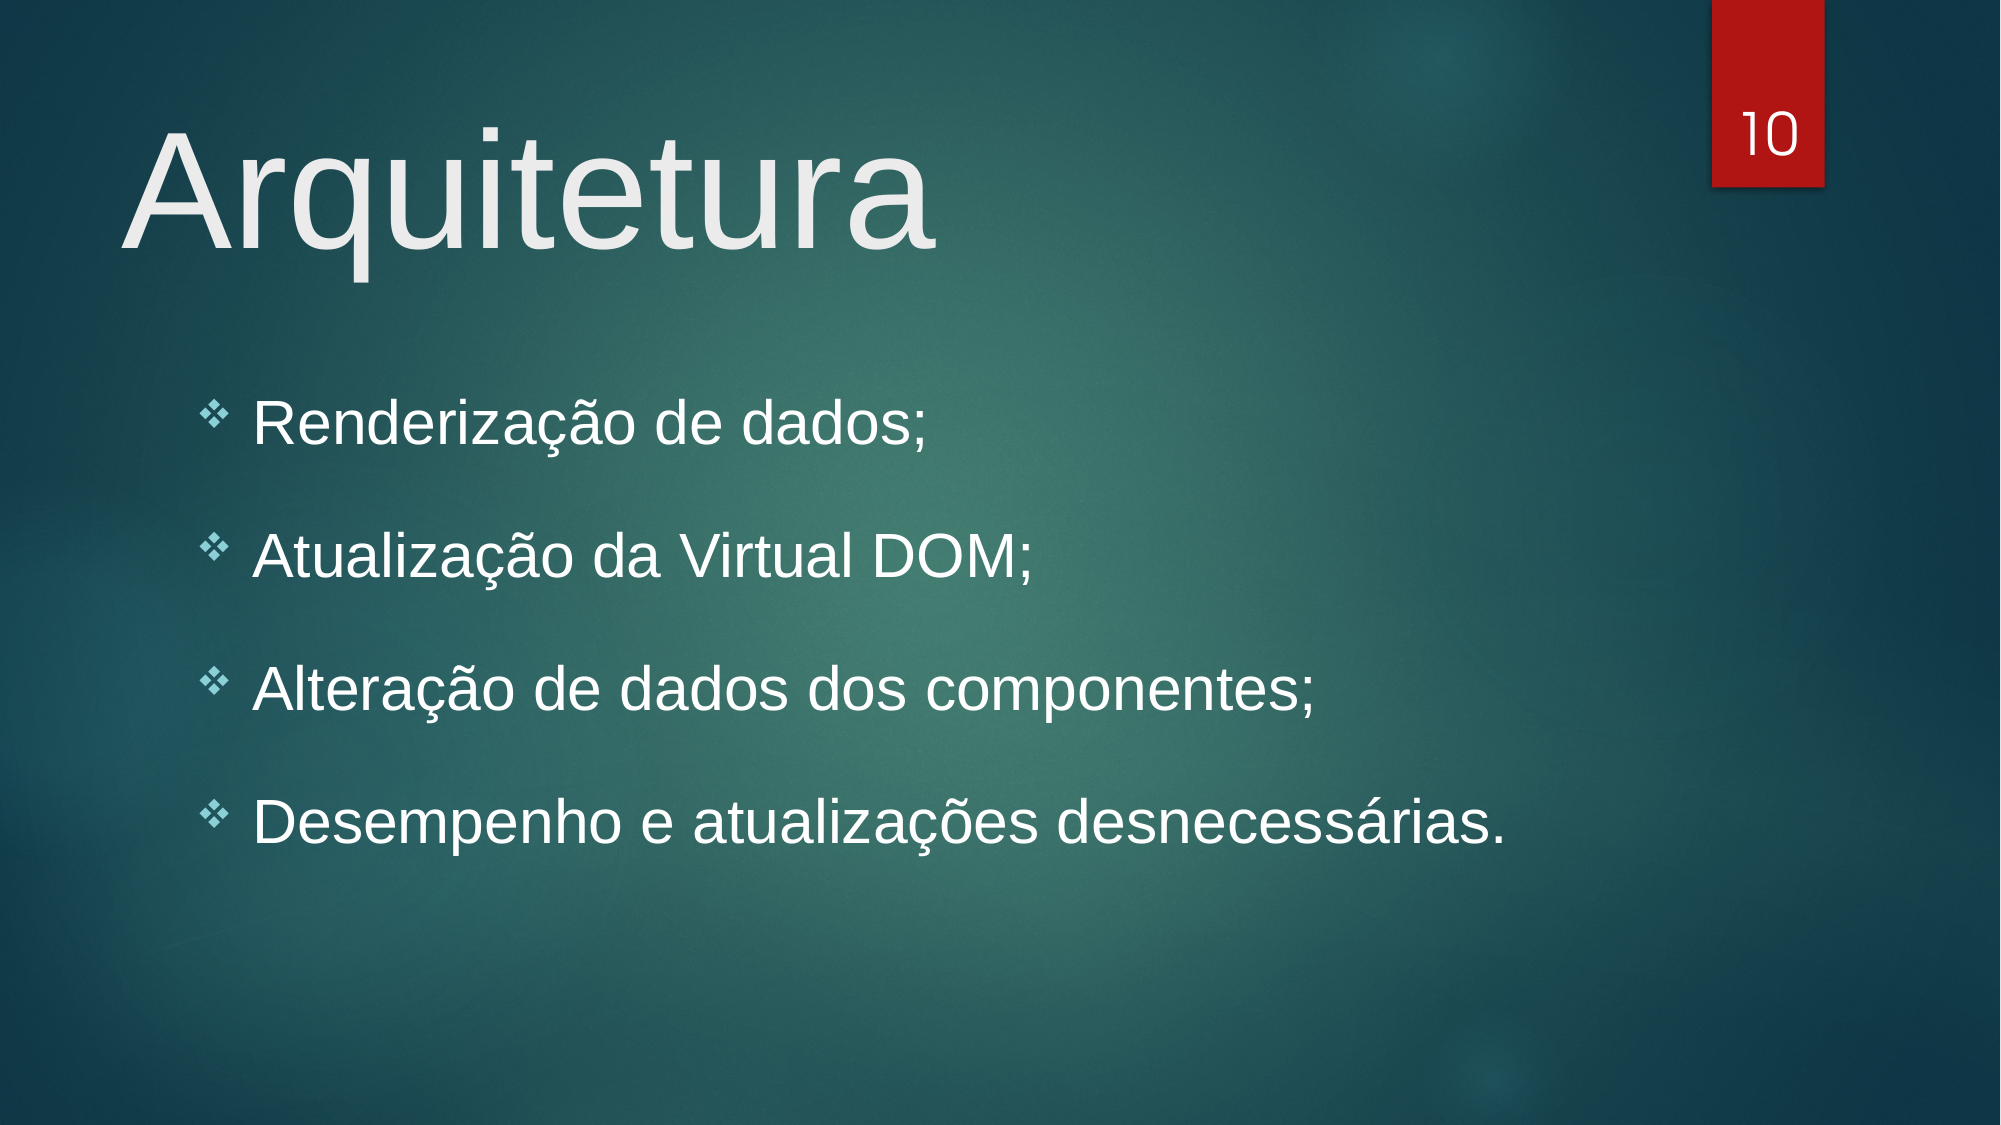

10
# Arquitetura
Renderização de dados;
Atualização da Virtual DOM;
Alteração de dados dos componentes;
Desempenho e atualizações desnecessárias.